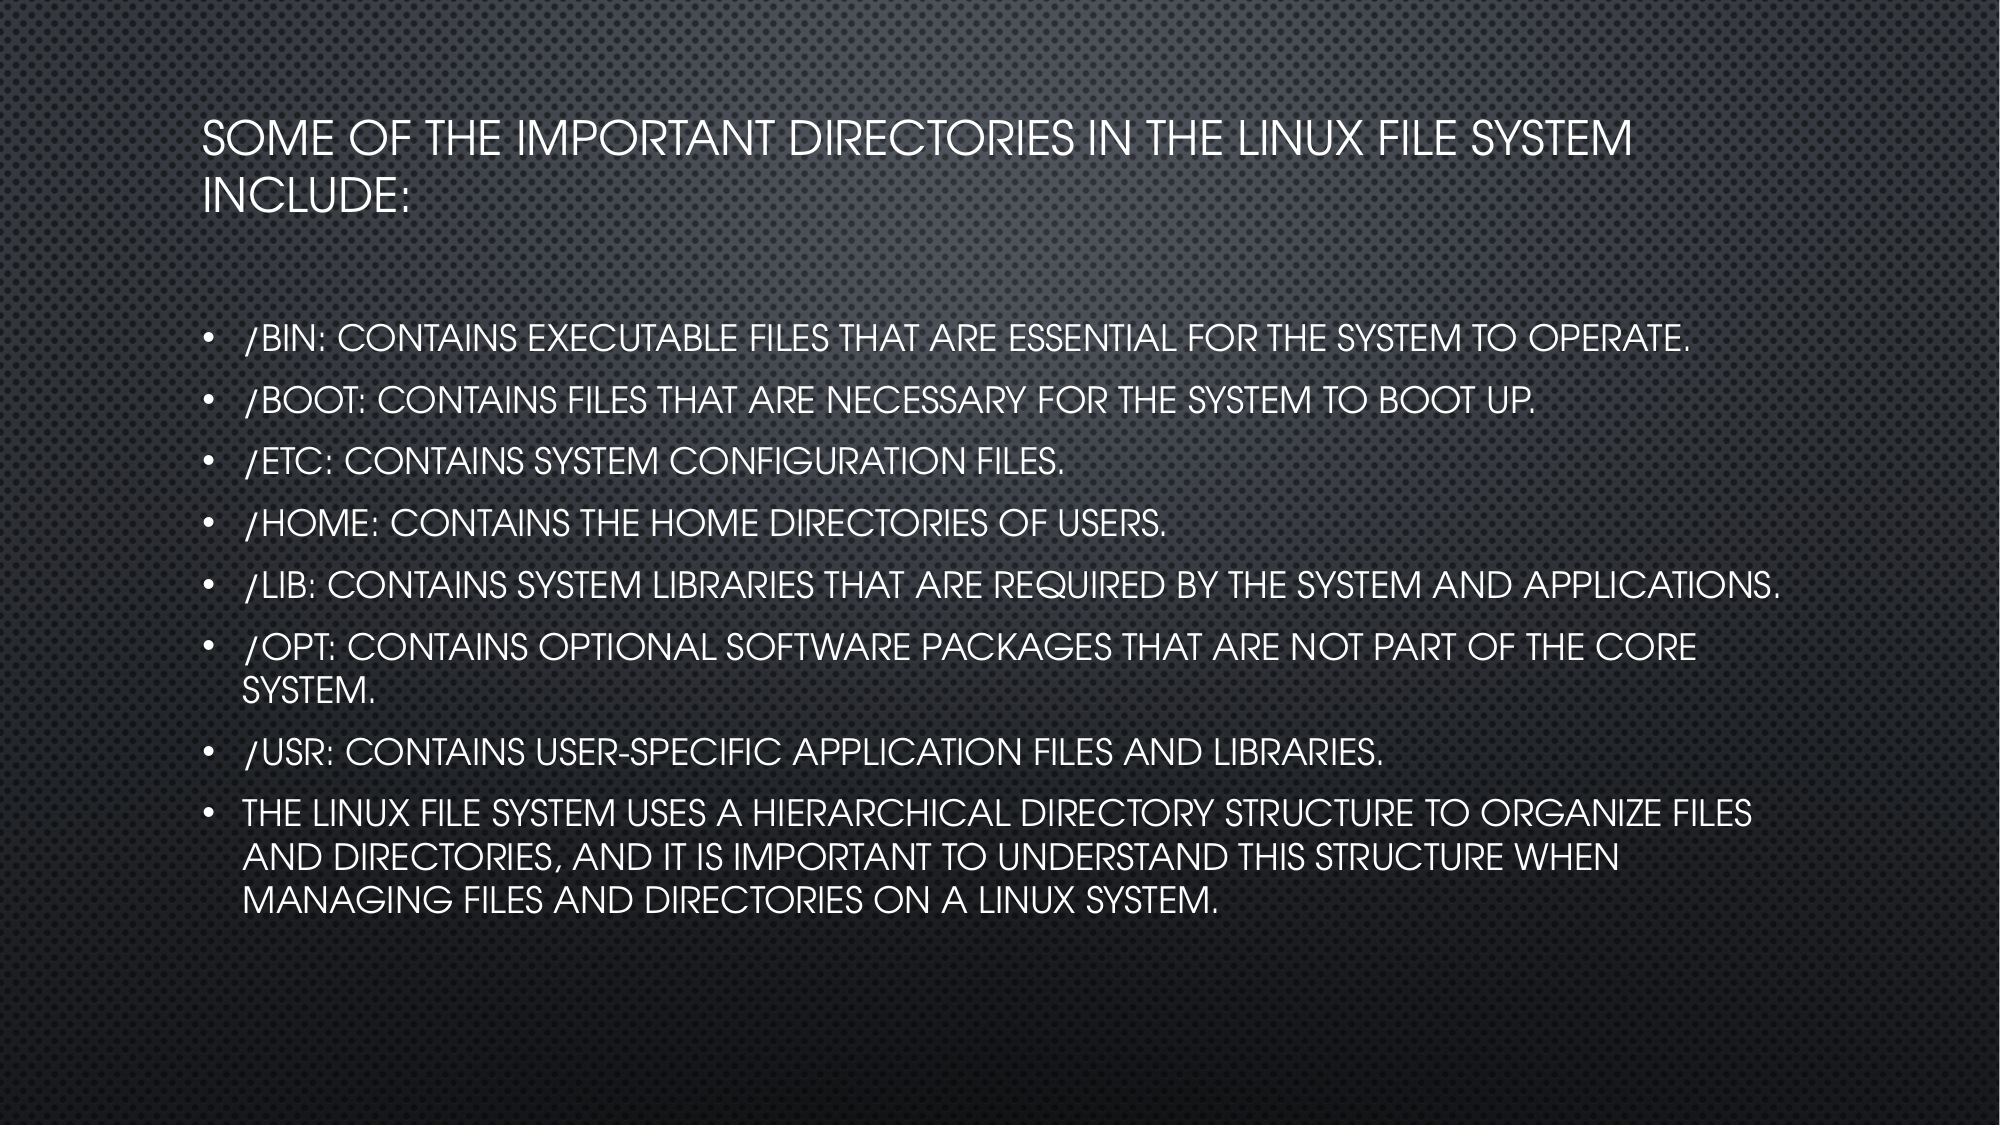

# Some of the important directories in the Linux file system include:

/bin: Contains executable files that are essential for the system to operate.
/boot: Contains files that are necessary for the system to boot up.
/etc: Contains system configuration files.
/home: Contains the home directories of users.
/lib: Contains system libraries that are required by the system and applications.
/opt: Contains optional software packages that are not part of the core system.
/usr: Contains user-specific application files and libraries.
The Linux file system uses a hierarchical directory structure to organize files and directories, and it is important to understand this structure when managing files and directories on a Linux system.